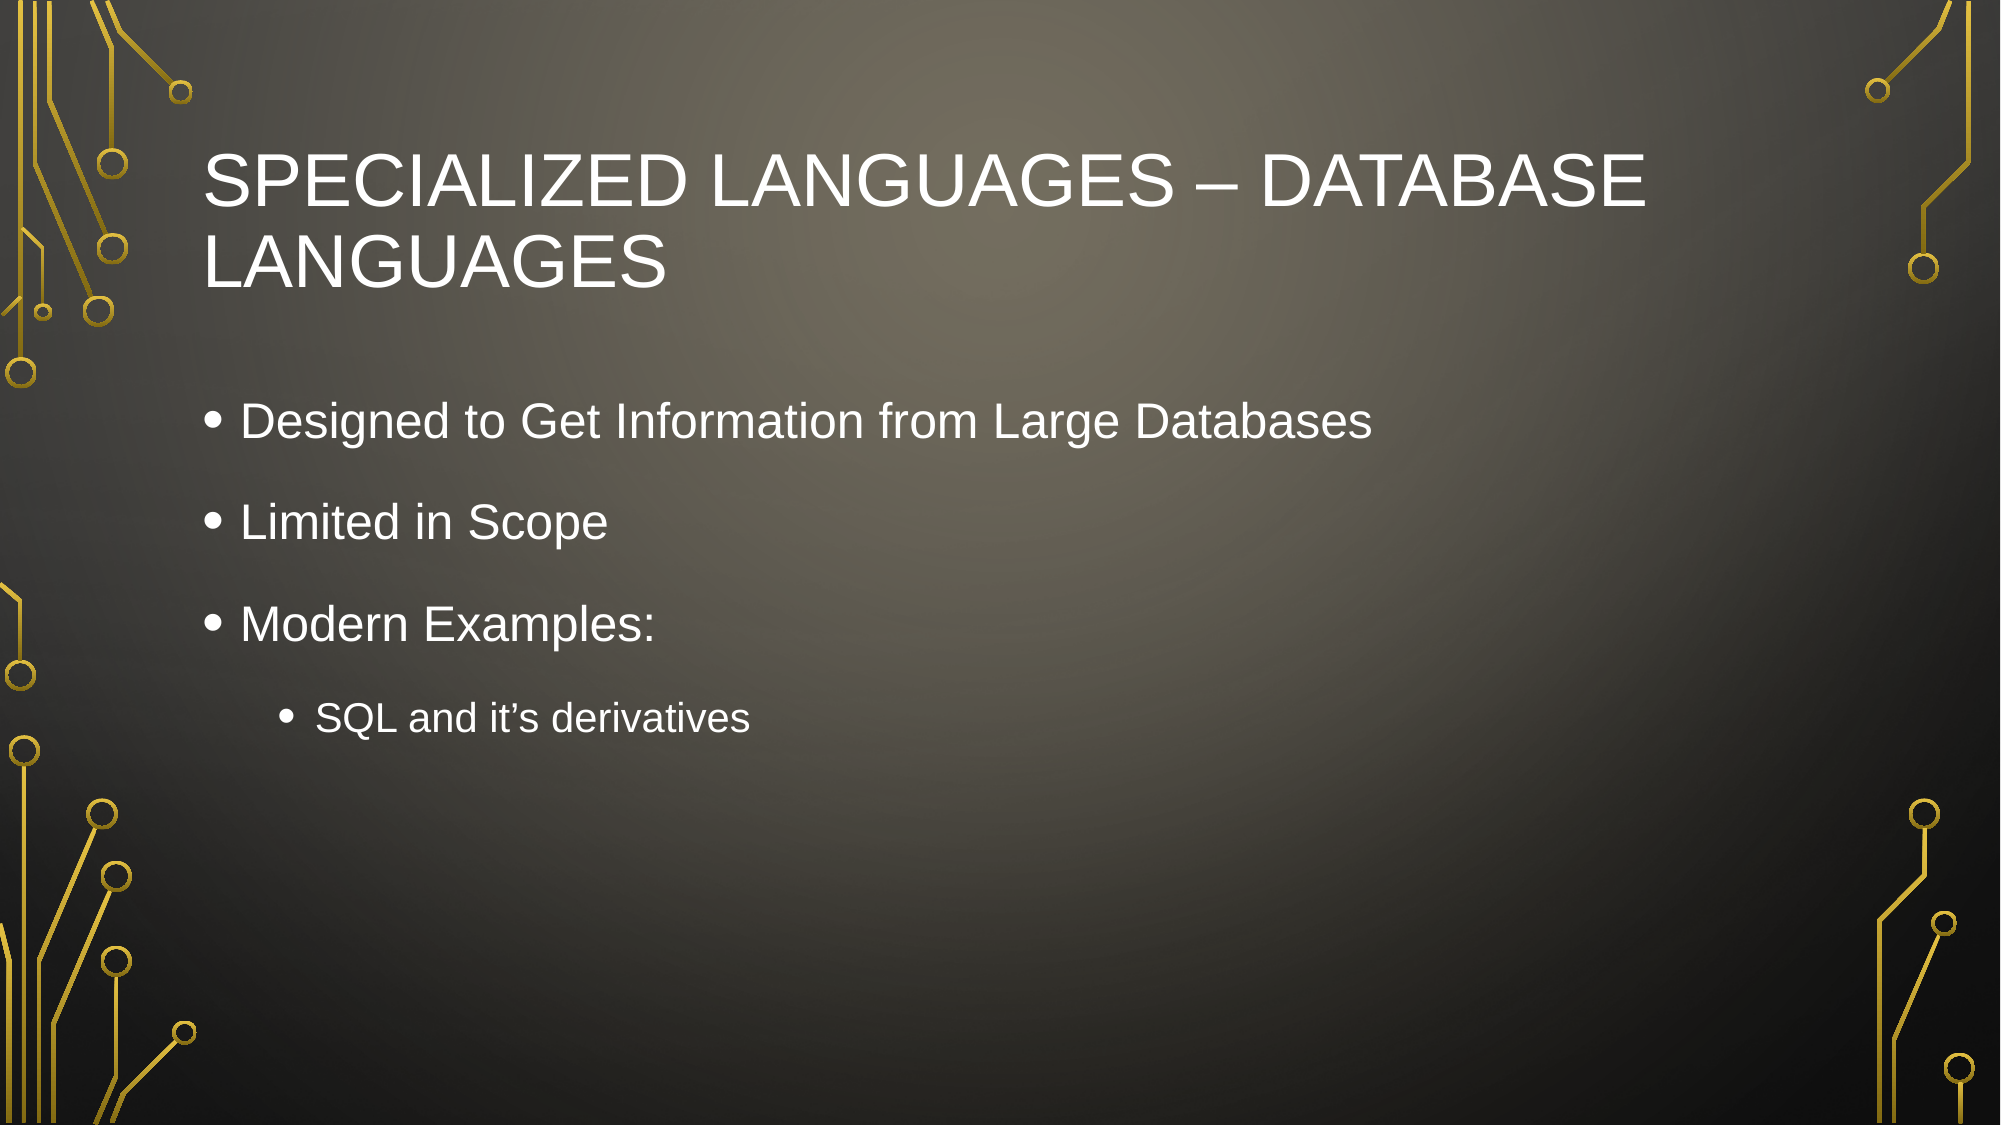

# Specialized Languages – Database Languages
Designed to Get Information from Large Databases
Limited in Scope
Modern Examples:
SQL and it’s derivatives